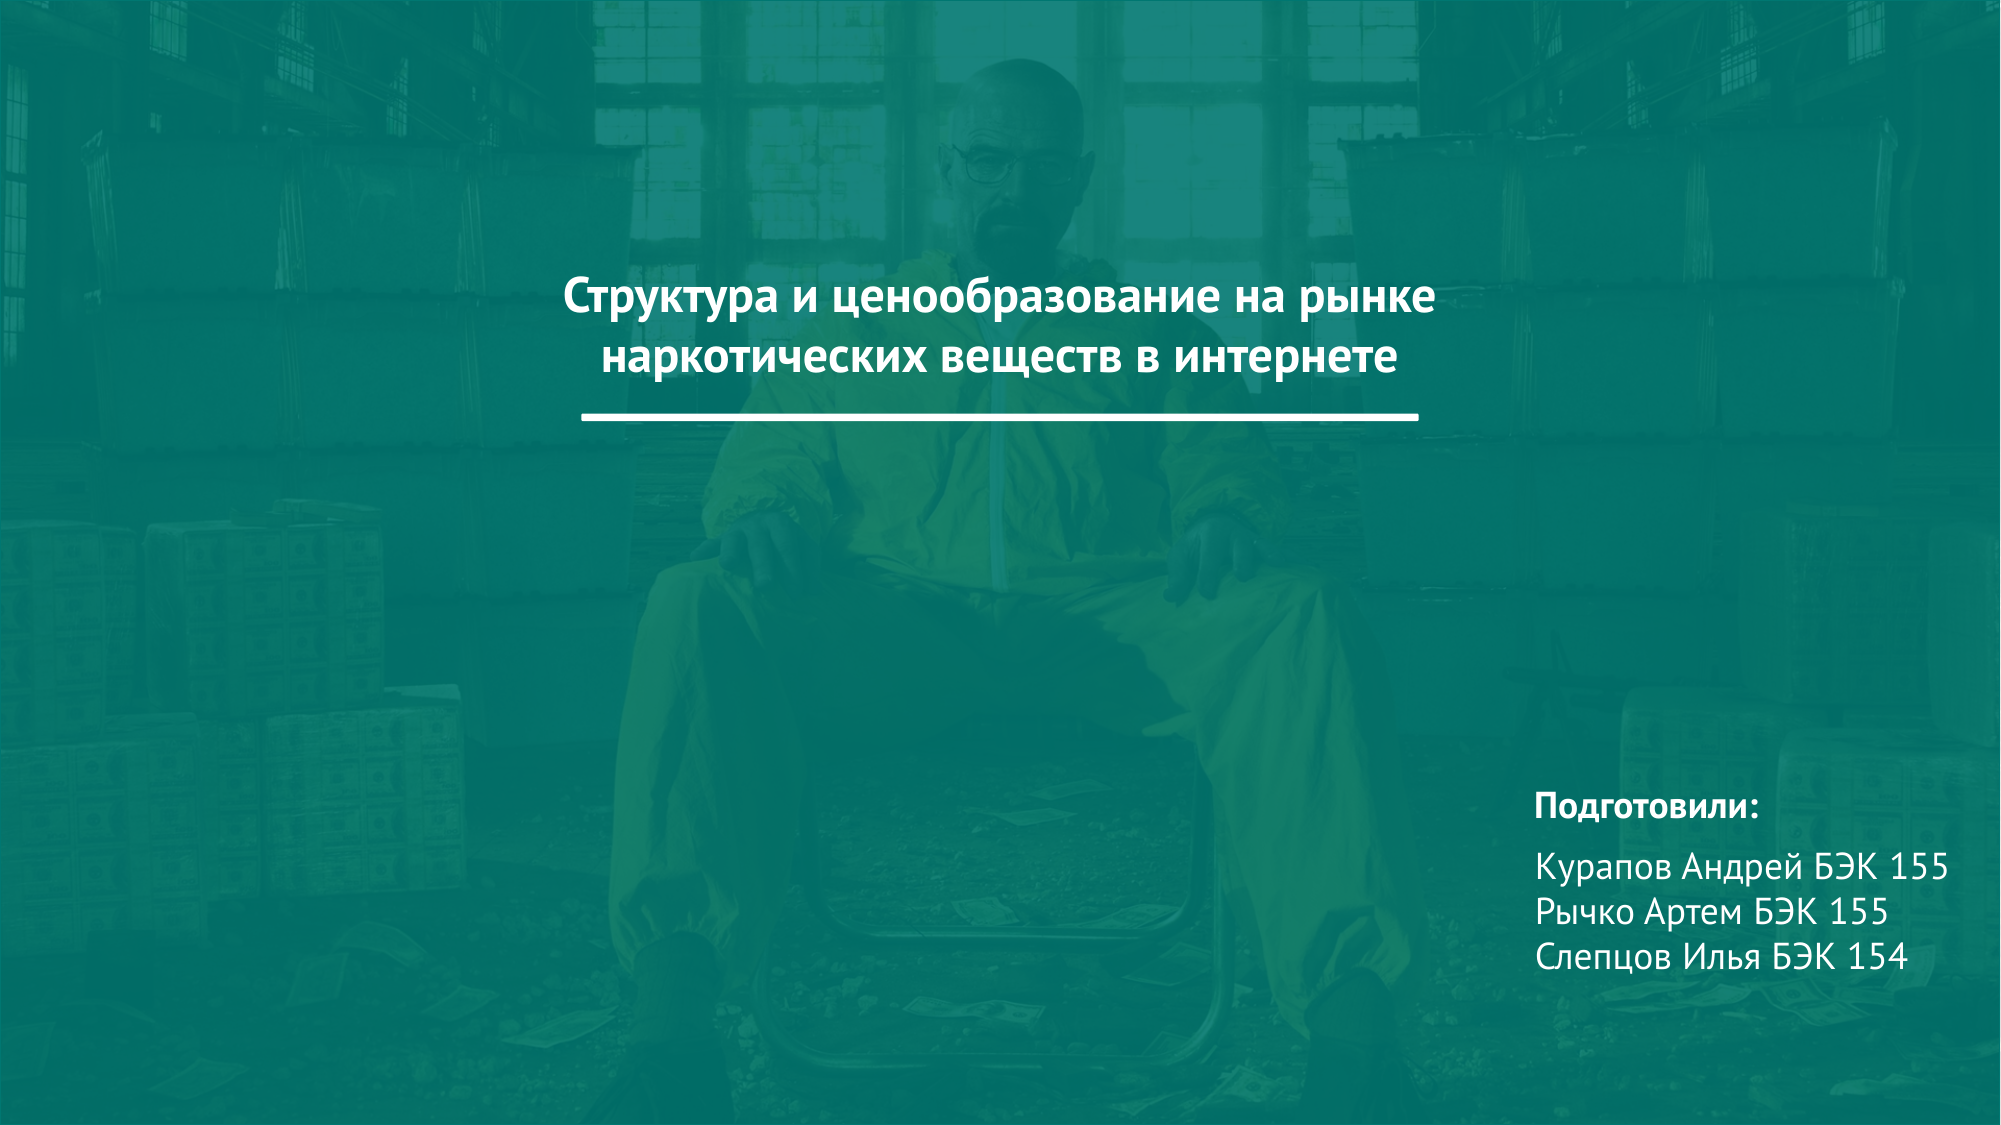

Структура и ценообразование на рынке наркотических веществ в интернете

Подготовили:
Курапов Андрей БЭК 155
Рычко Артем БЭК 155
Слепцов Илья БЭК 154